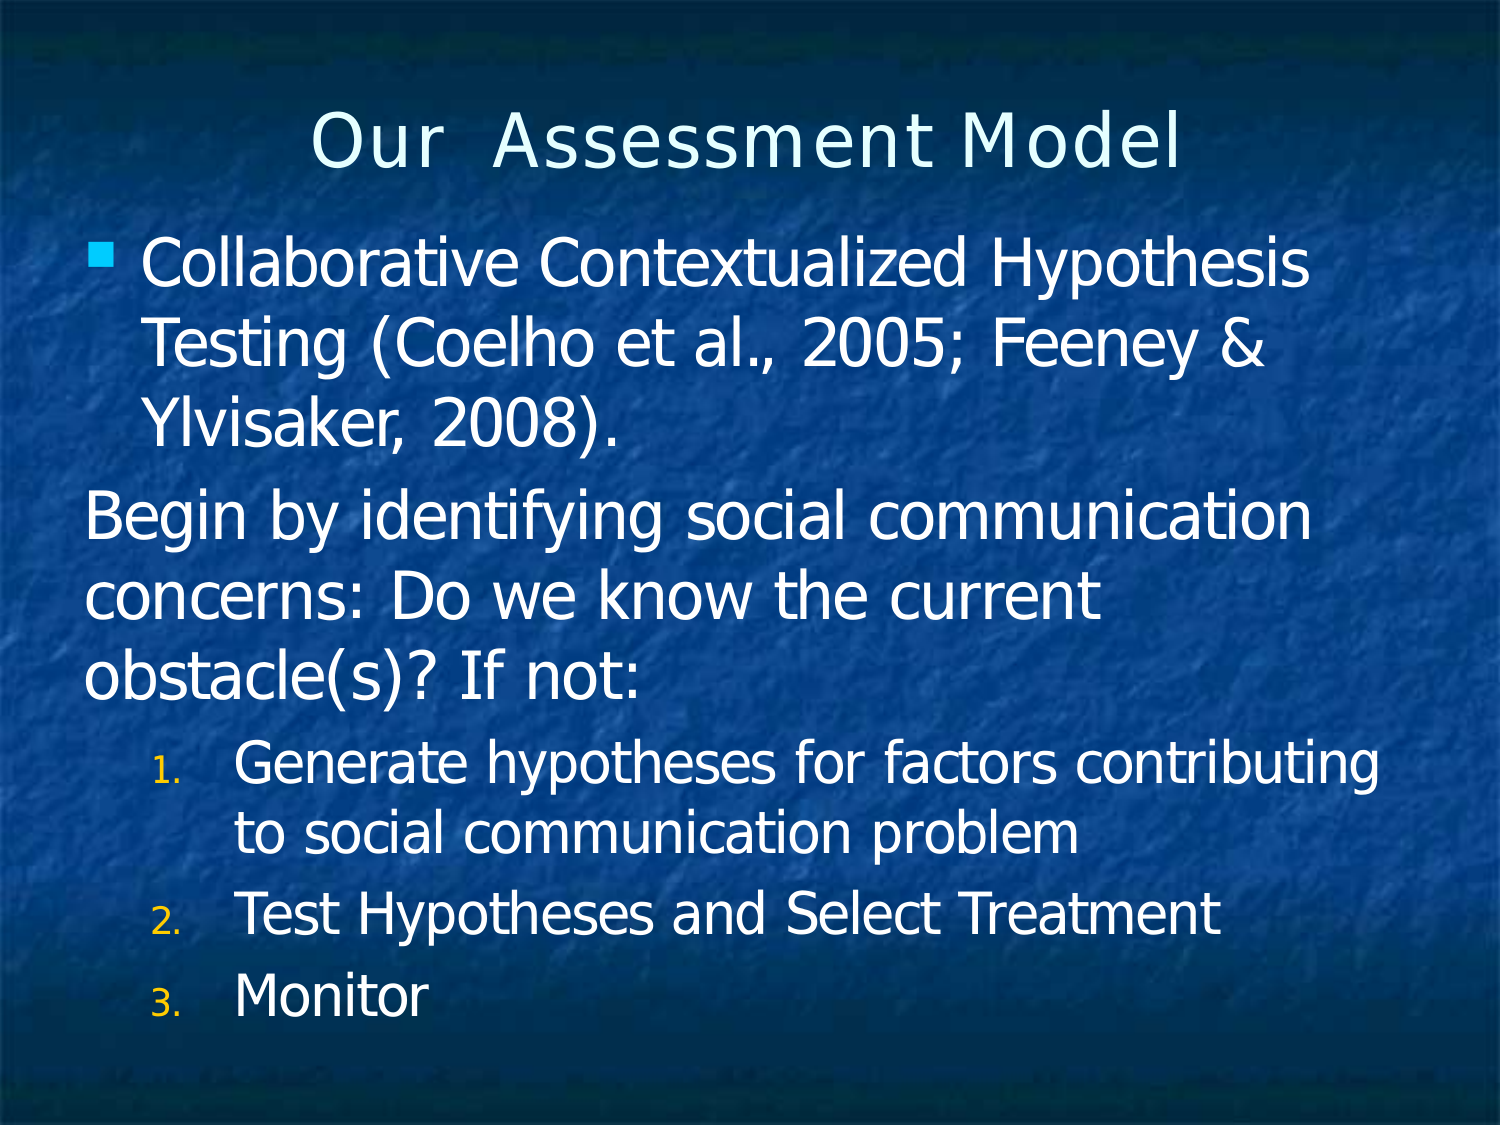

# Our  Assessment Model
Collaborative Contextualized Hypothesis Testing (Coelho et al., 2005; Feeney & Ylvisaker, 2008).
Begin by identifying social communication concerns: Do we know the current obstacle(s)? If not:
Generate hypotheses for factors contributing to social communication problem
Test Hypotheses and Select Treatment
Monitor